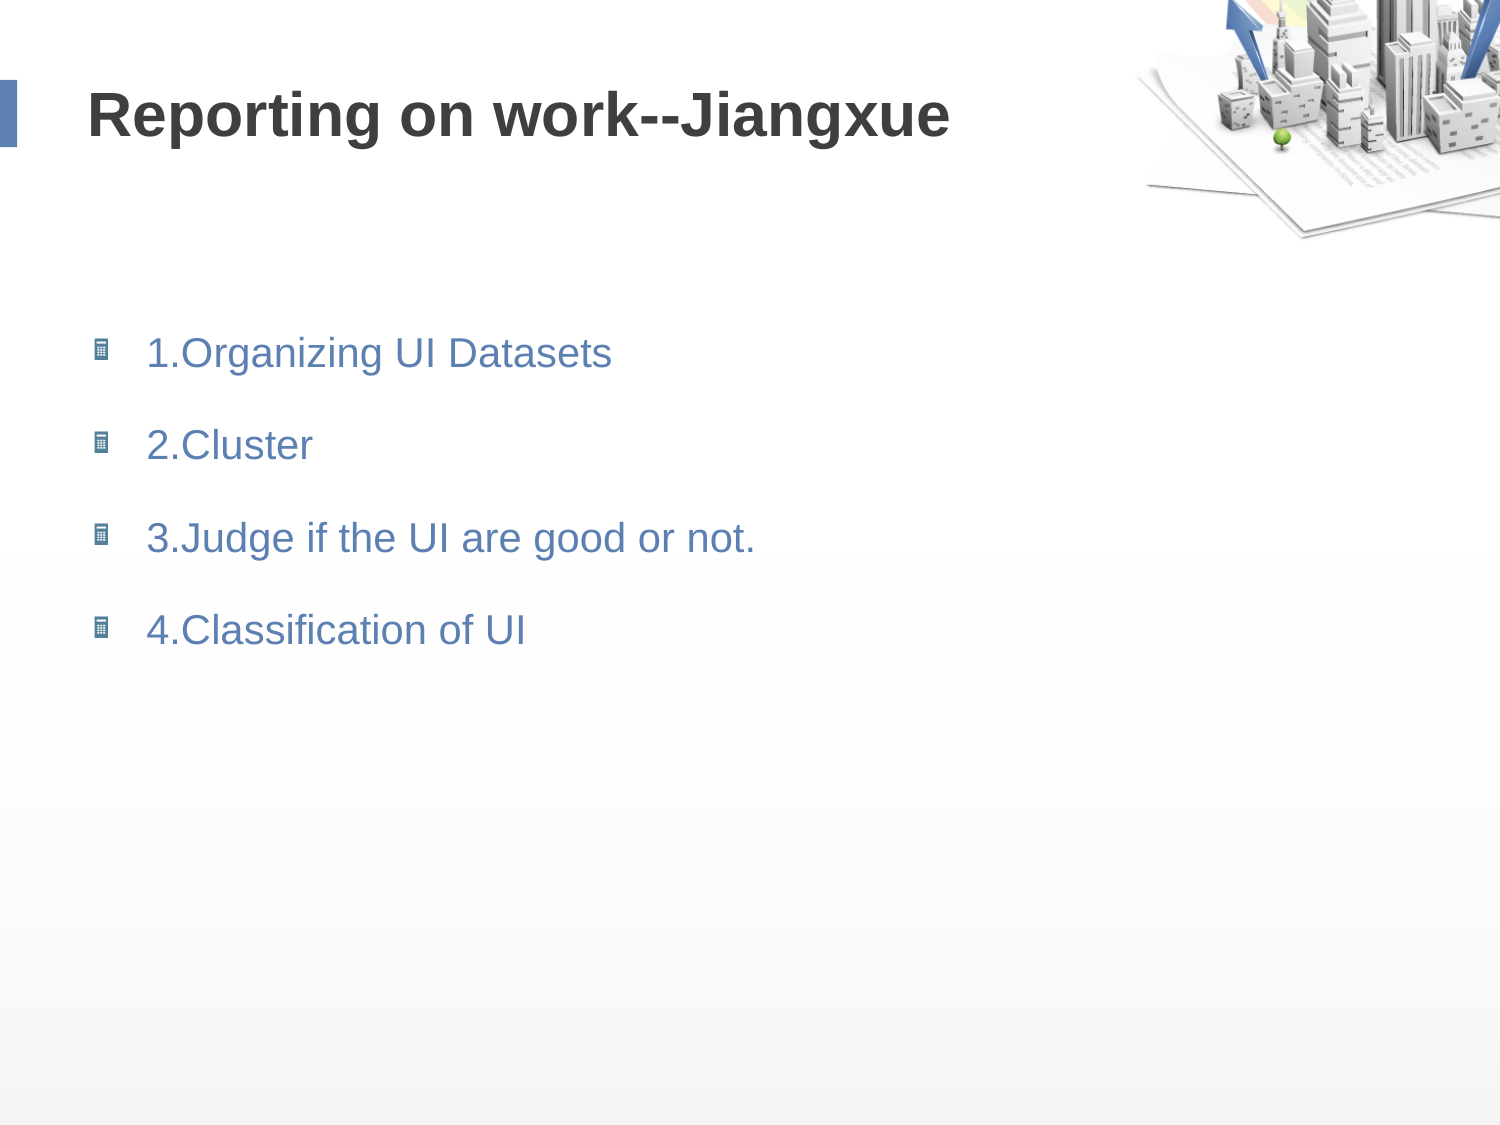

# Reporting on work--Jiangxue

1.Organizing UI Datasets
2.Cluster
3.Judge if the UI are good or not.
4.Classification of UI